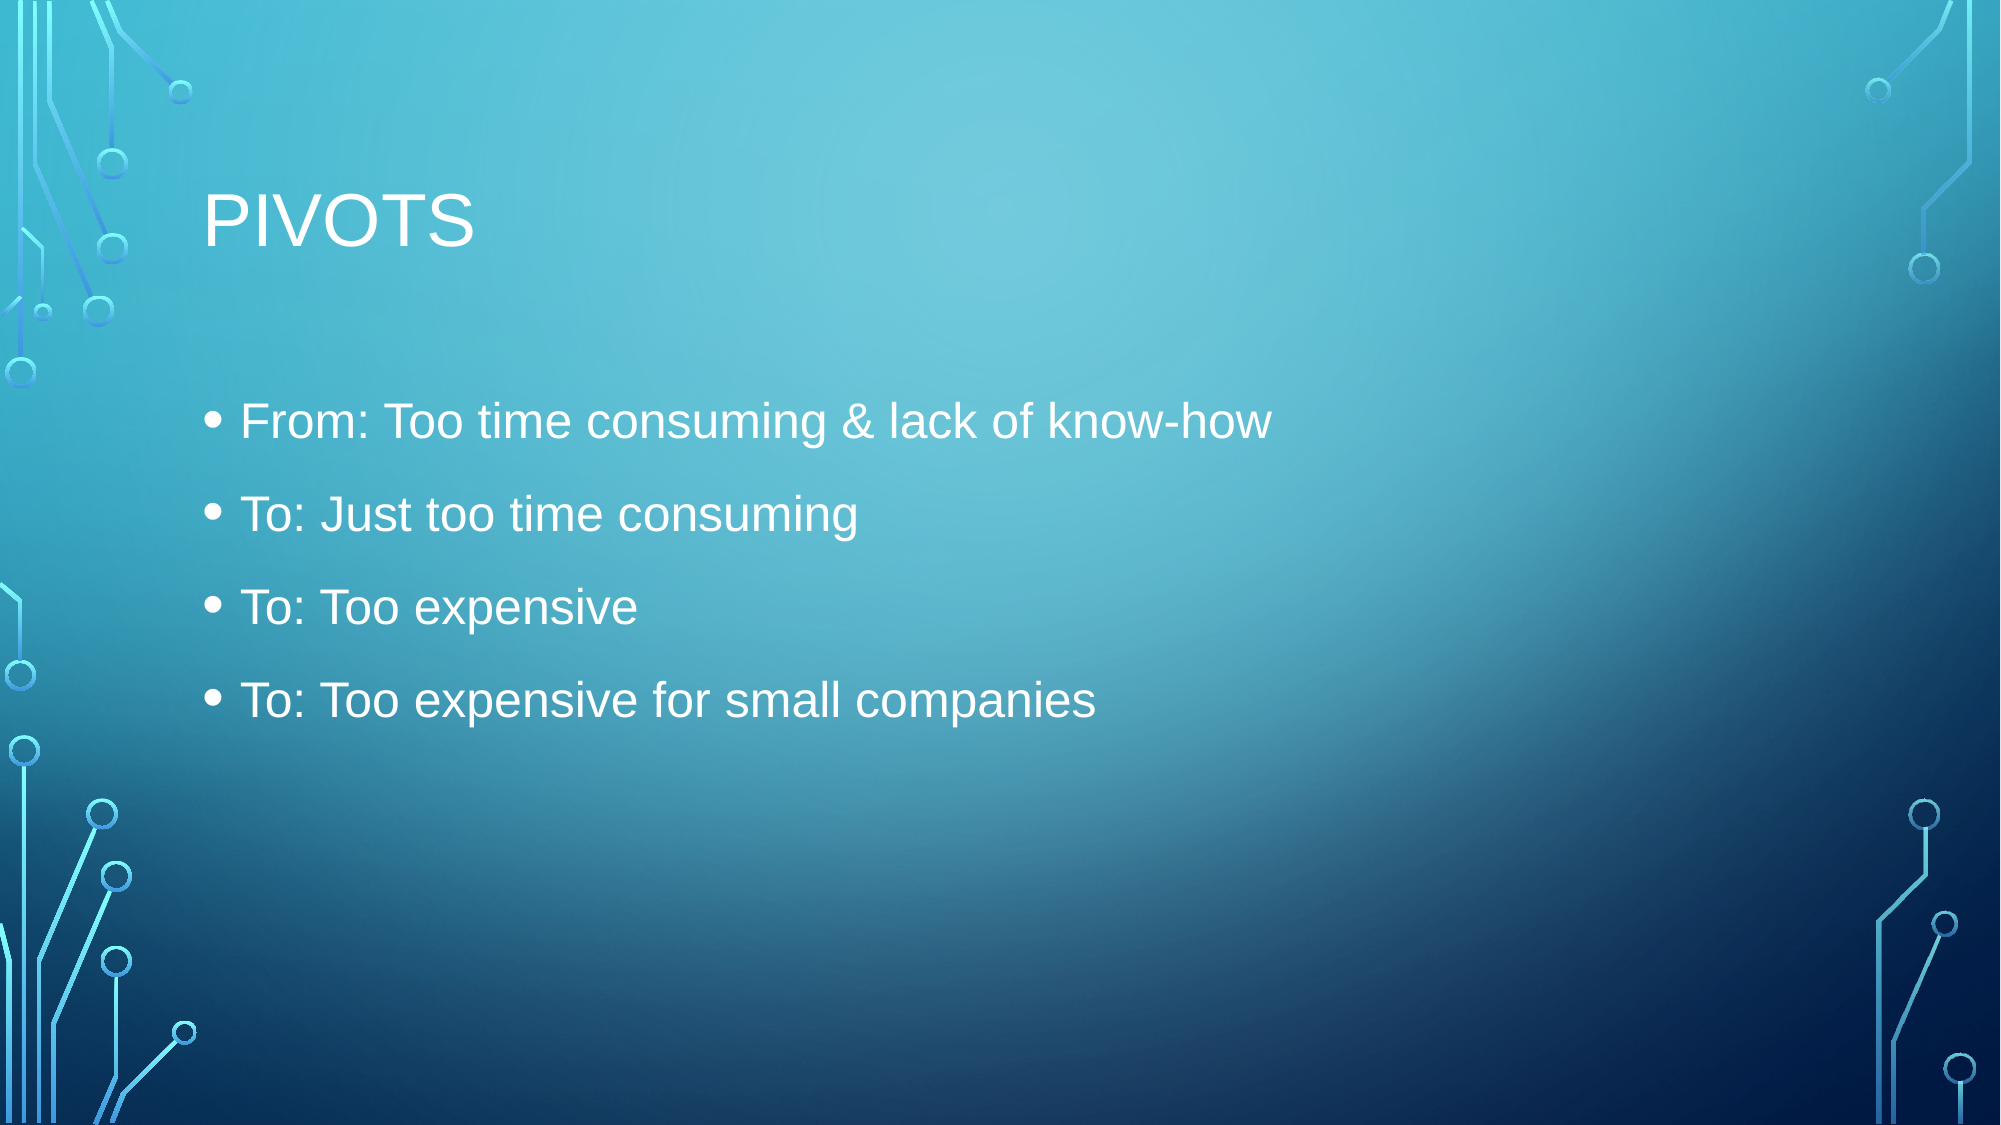

# Pivots
From: Too time consuming & lack of know-how
To: Just too time consuming
To: Too expensive
To: Too expensive for small companies